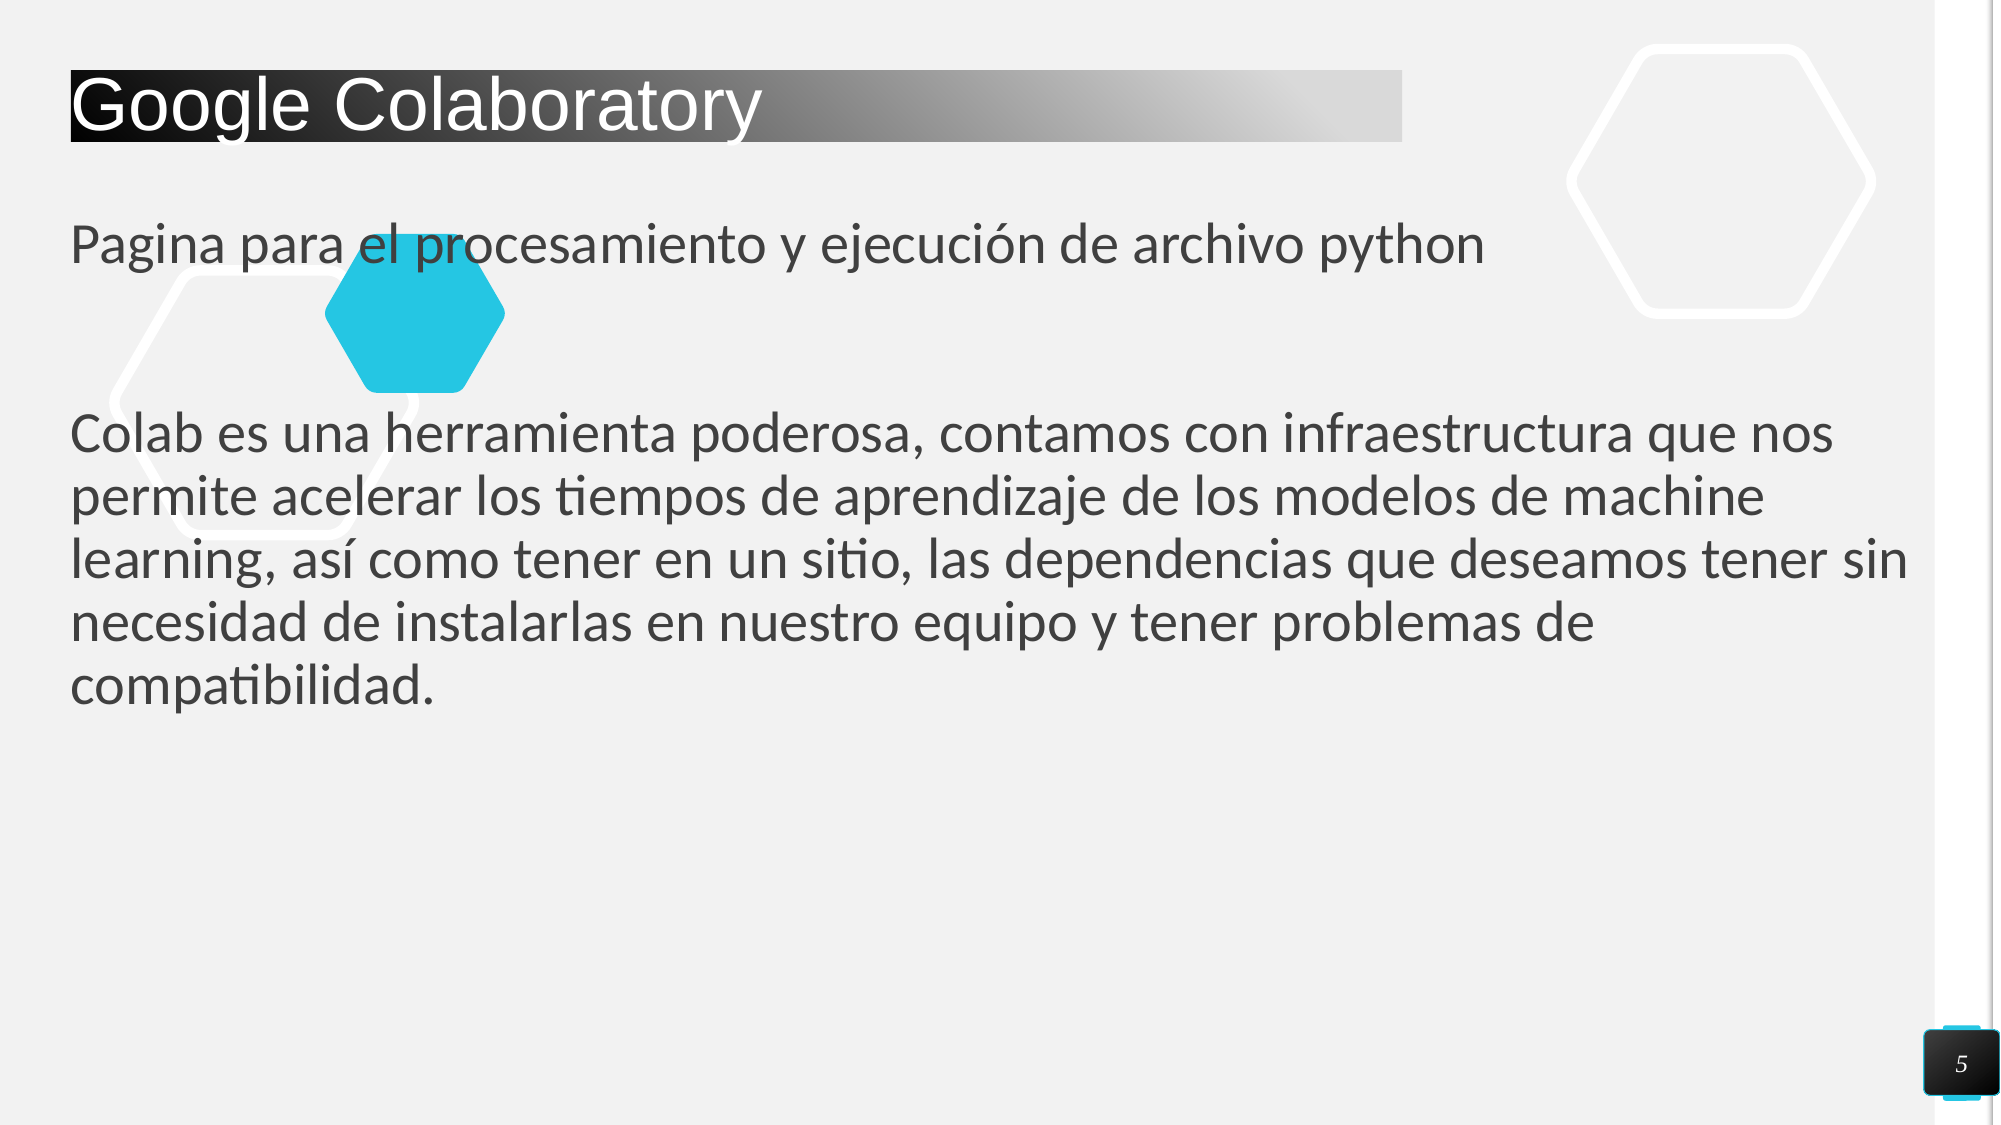

# Google Colaboratory
Pagina para el procesamiento y ejecución de archivo python

Colab es una herramienta poderosa, contamos con infraestructura que nos permite acelerar los tiempos de aprendizaje de los modelos de machine learning, así como tener en un sitio, las dependencias que deseamos tener sin necesidad de instalarlas en nuestro equipo y tener problemas de compatibilidad.
5